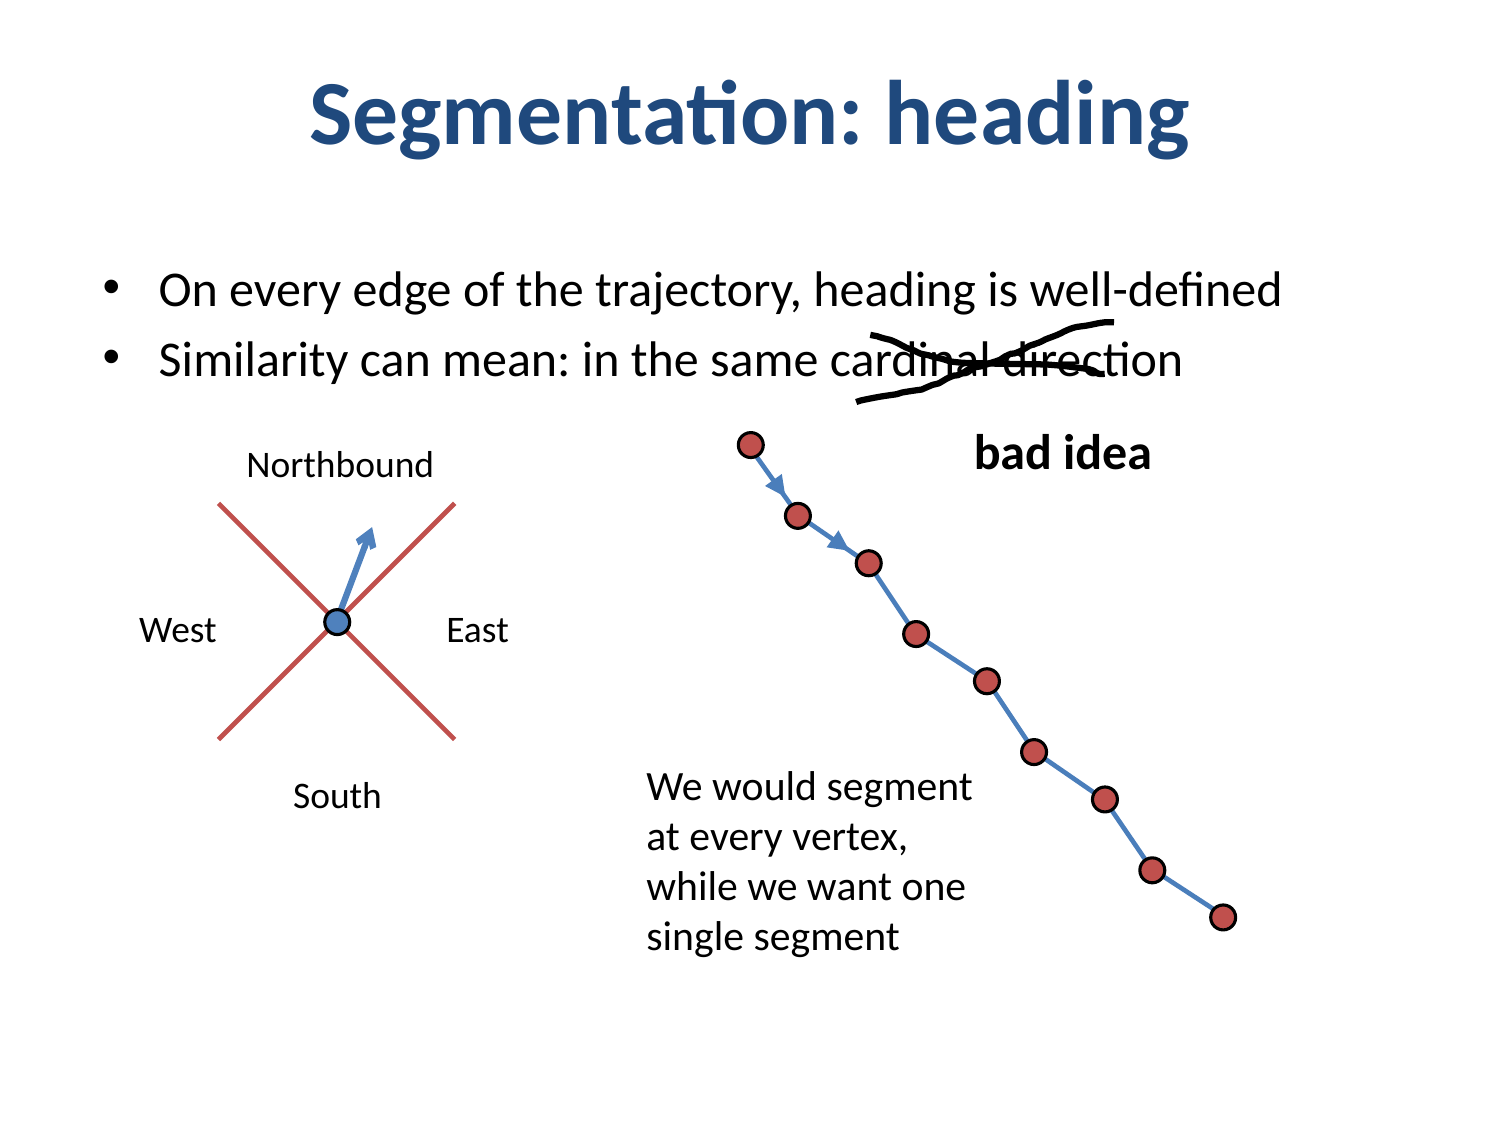

Segmentation: heading
On every edge of the trajectory, heading is well-defined
Similarity can mean: in the same cardinal direction

bad idea
Northbound

West
East

We would segment
at every vertex,
while we want one single segment
South